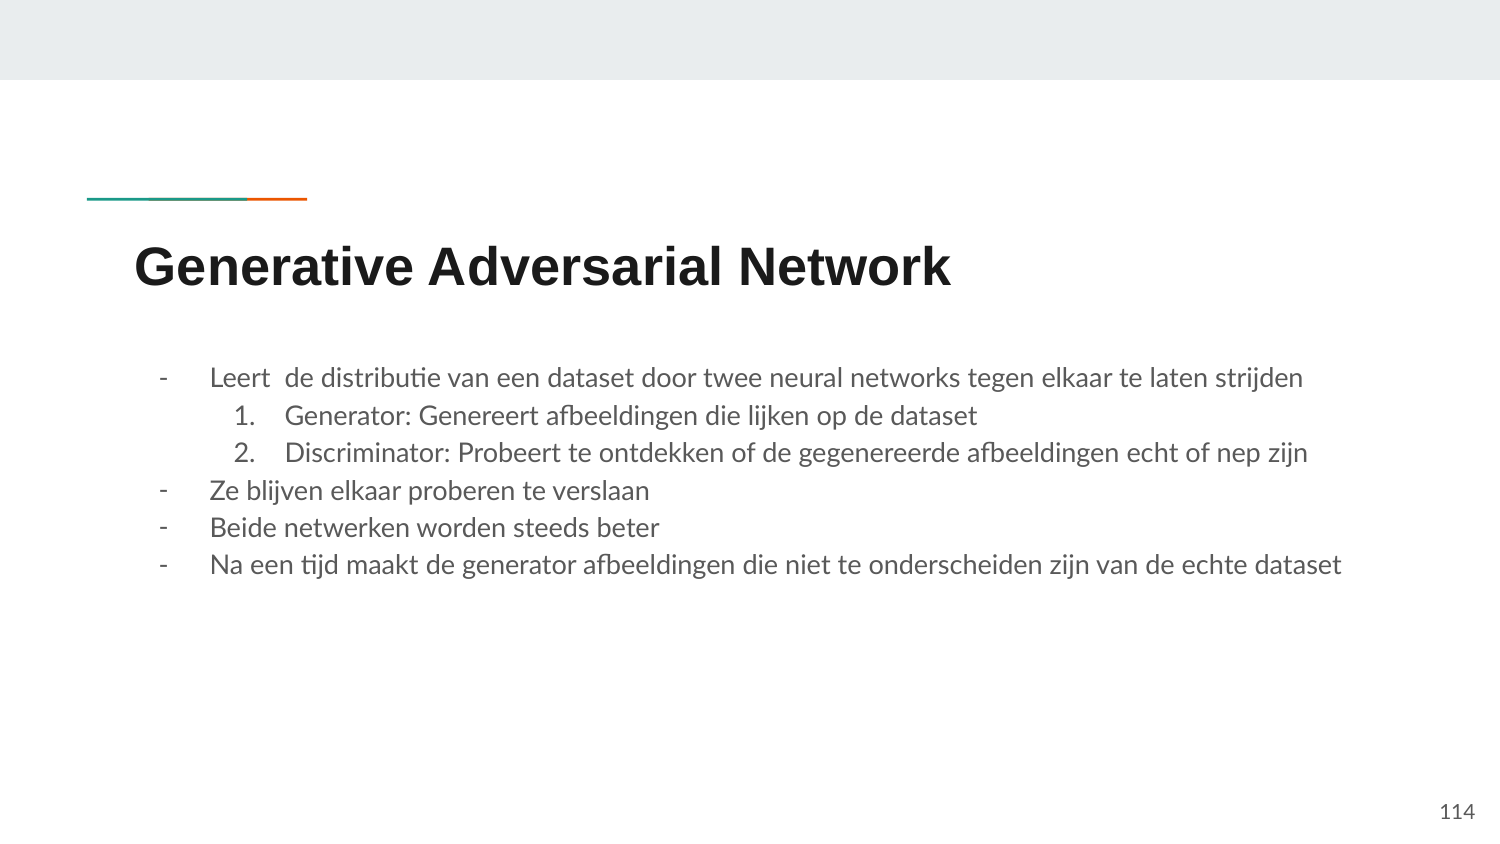

# Generative Adversarial Network
Leert  de distributie van een dataset door twee neural networks tegen elkaar te laten strijden
Generator: Genereert afbeeldingen die lijken op de dataset
Discriminator: Probeert te ontdekken of de gegenereerde afbeeldingen echt of nep zijn
Ze blijven elkaar proberen te verslaan
Beide netwerken worden steeds beter
Na een tijd maakt de generator afbeeldingen die niet te onderscheiden zijn van de echte dataset
114